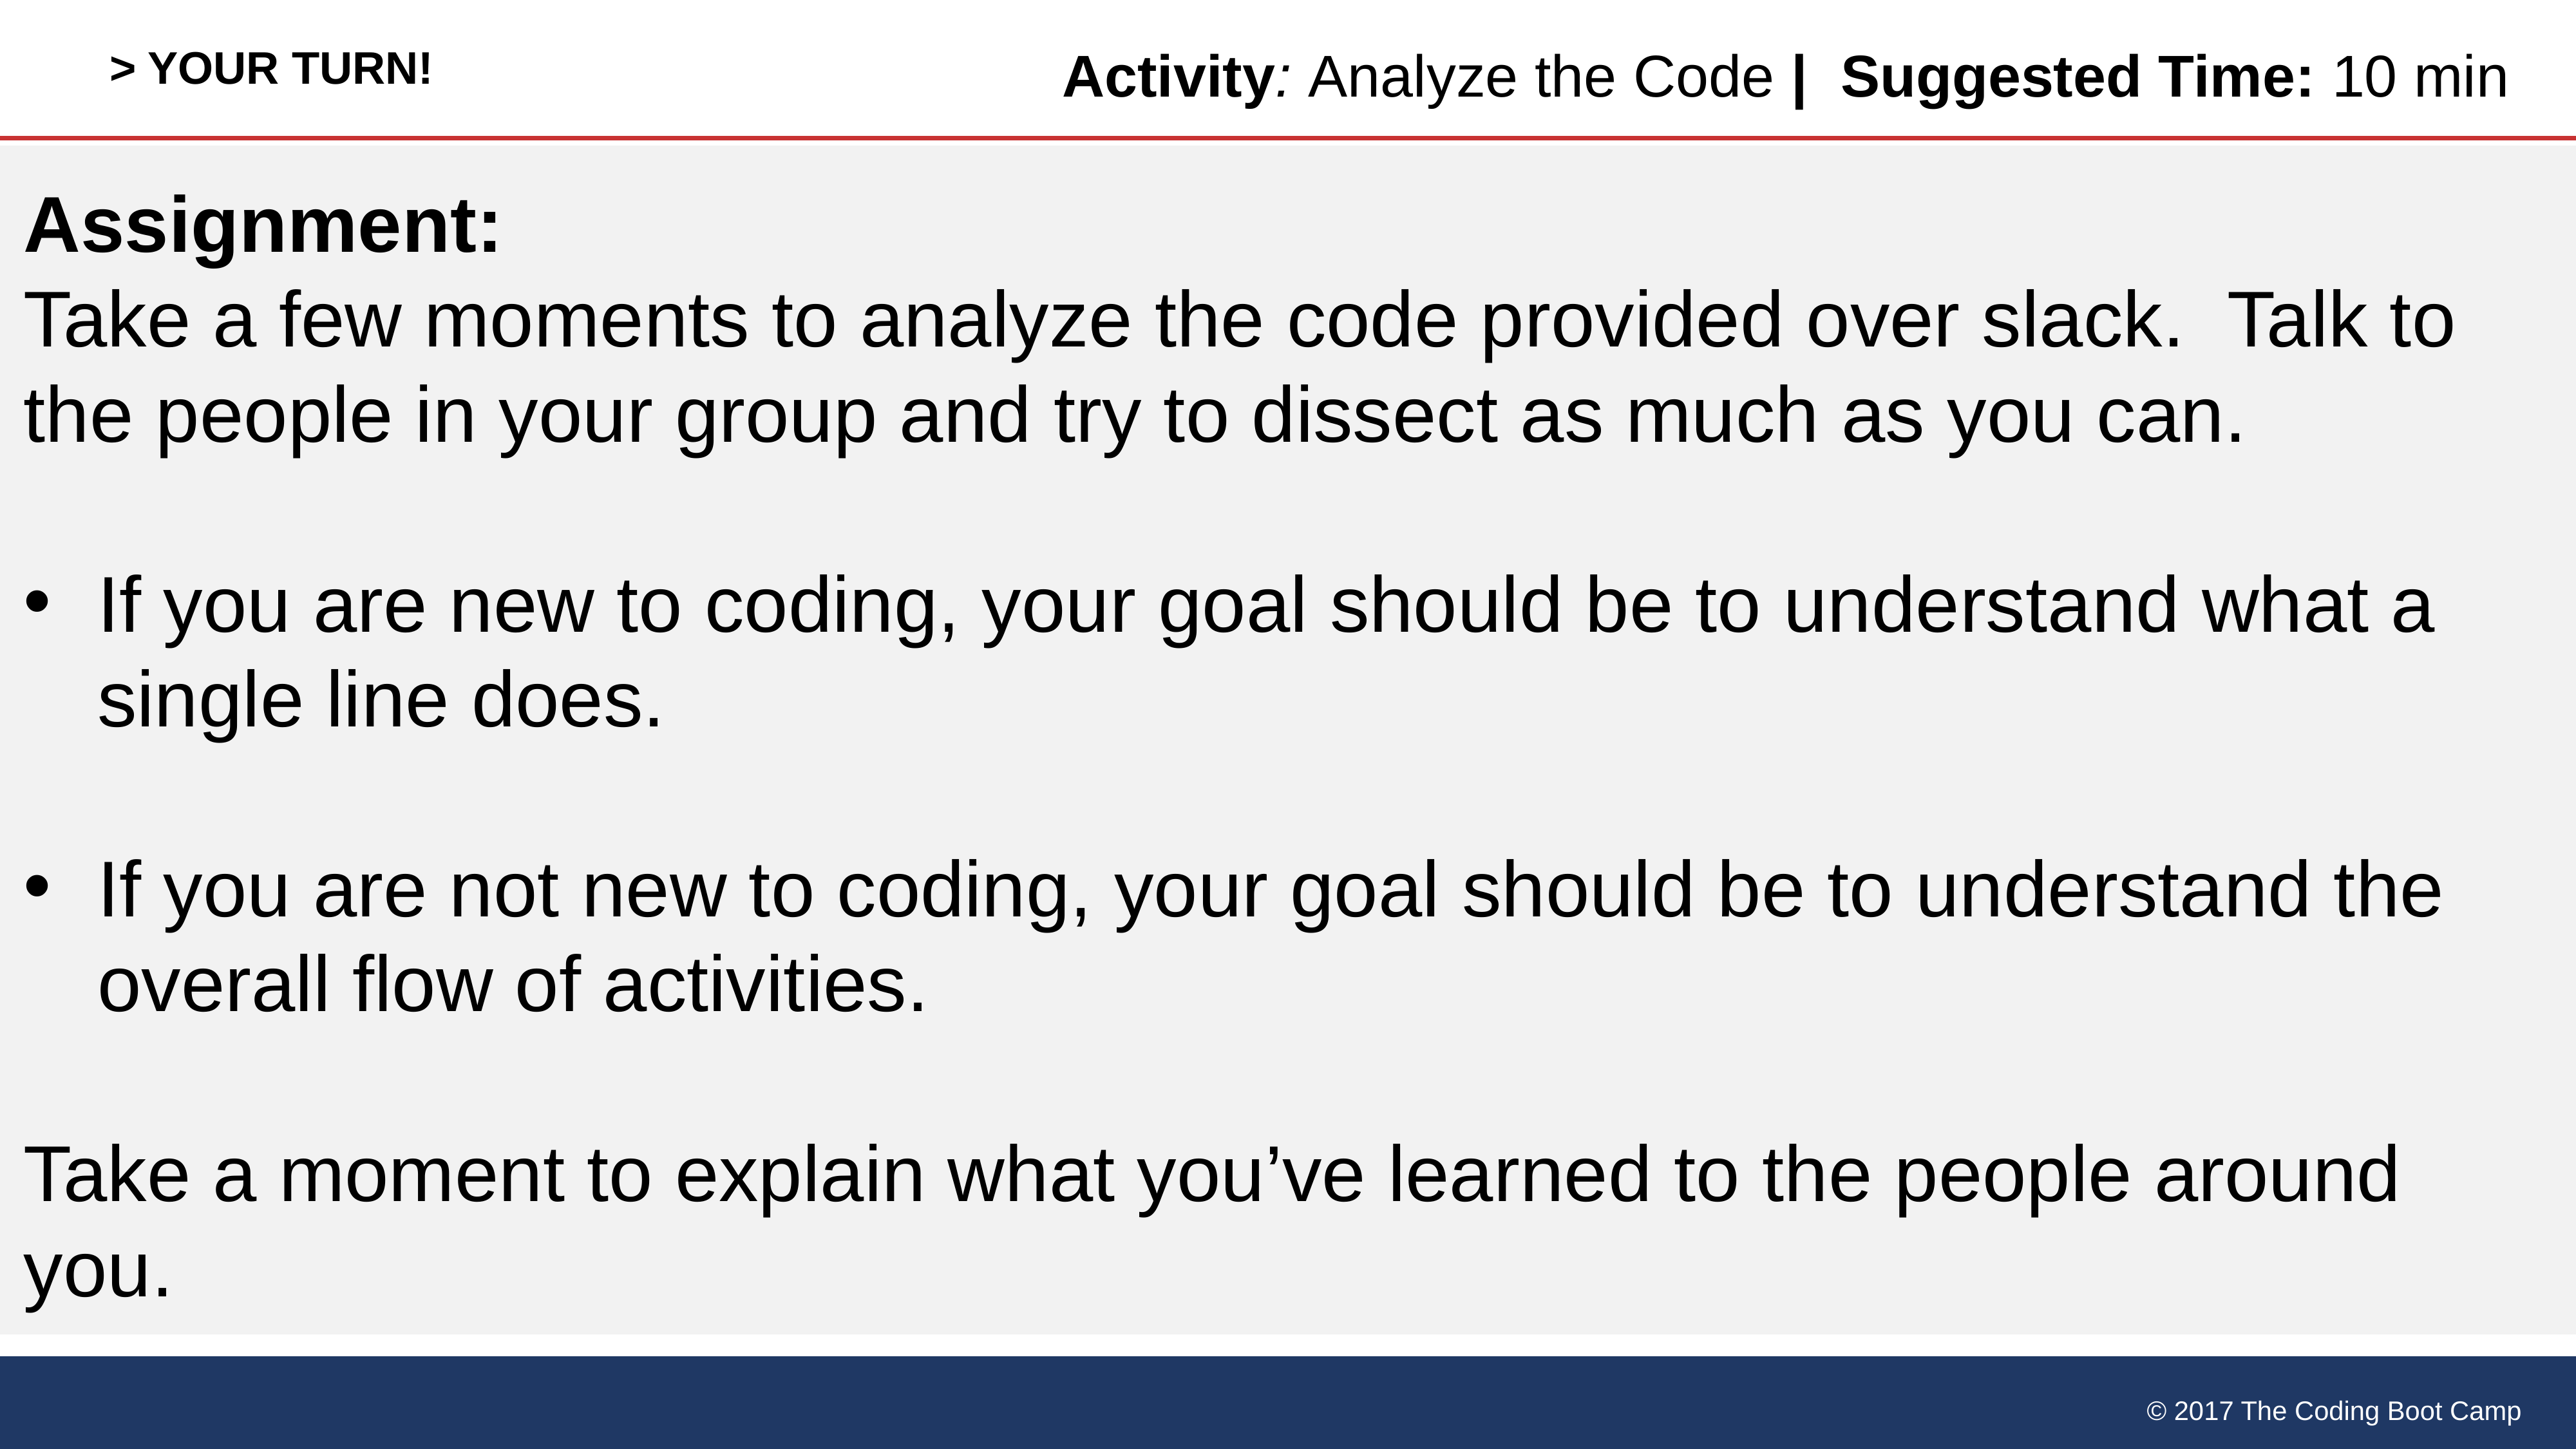

# > YOUR TURN!
Activity: Analyze the Code |  Suggested Time: 10 min

Assignment:
Take a few moments to analyze the code provided over slack.  Talk to the people in your group and try to dissect as much as you can.

If you are new to coding, your goal should be to understand what a single line does.

If you are not new to coding, your goal should be to understand the overall flow of activities.

Take a moment to explain what you’ve learned to the people around you.